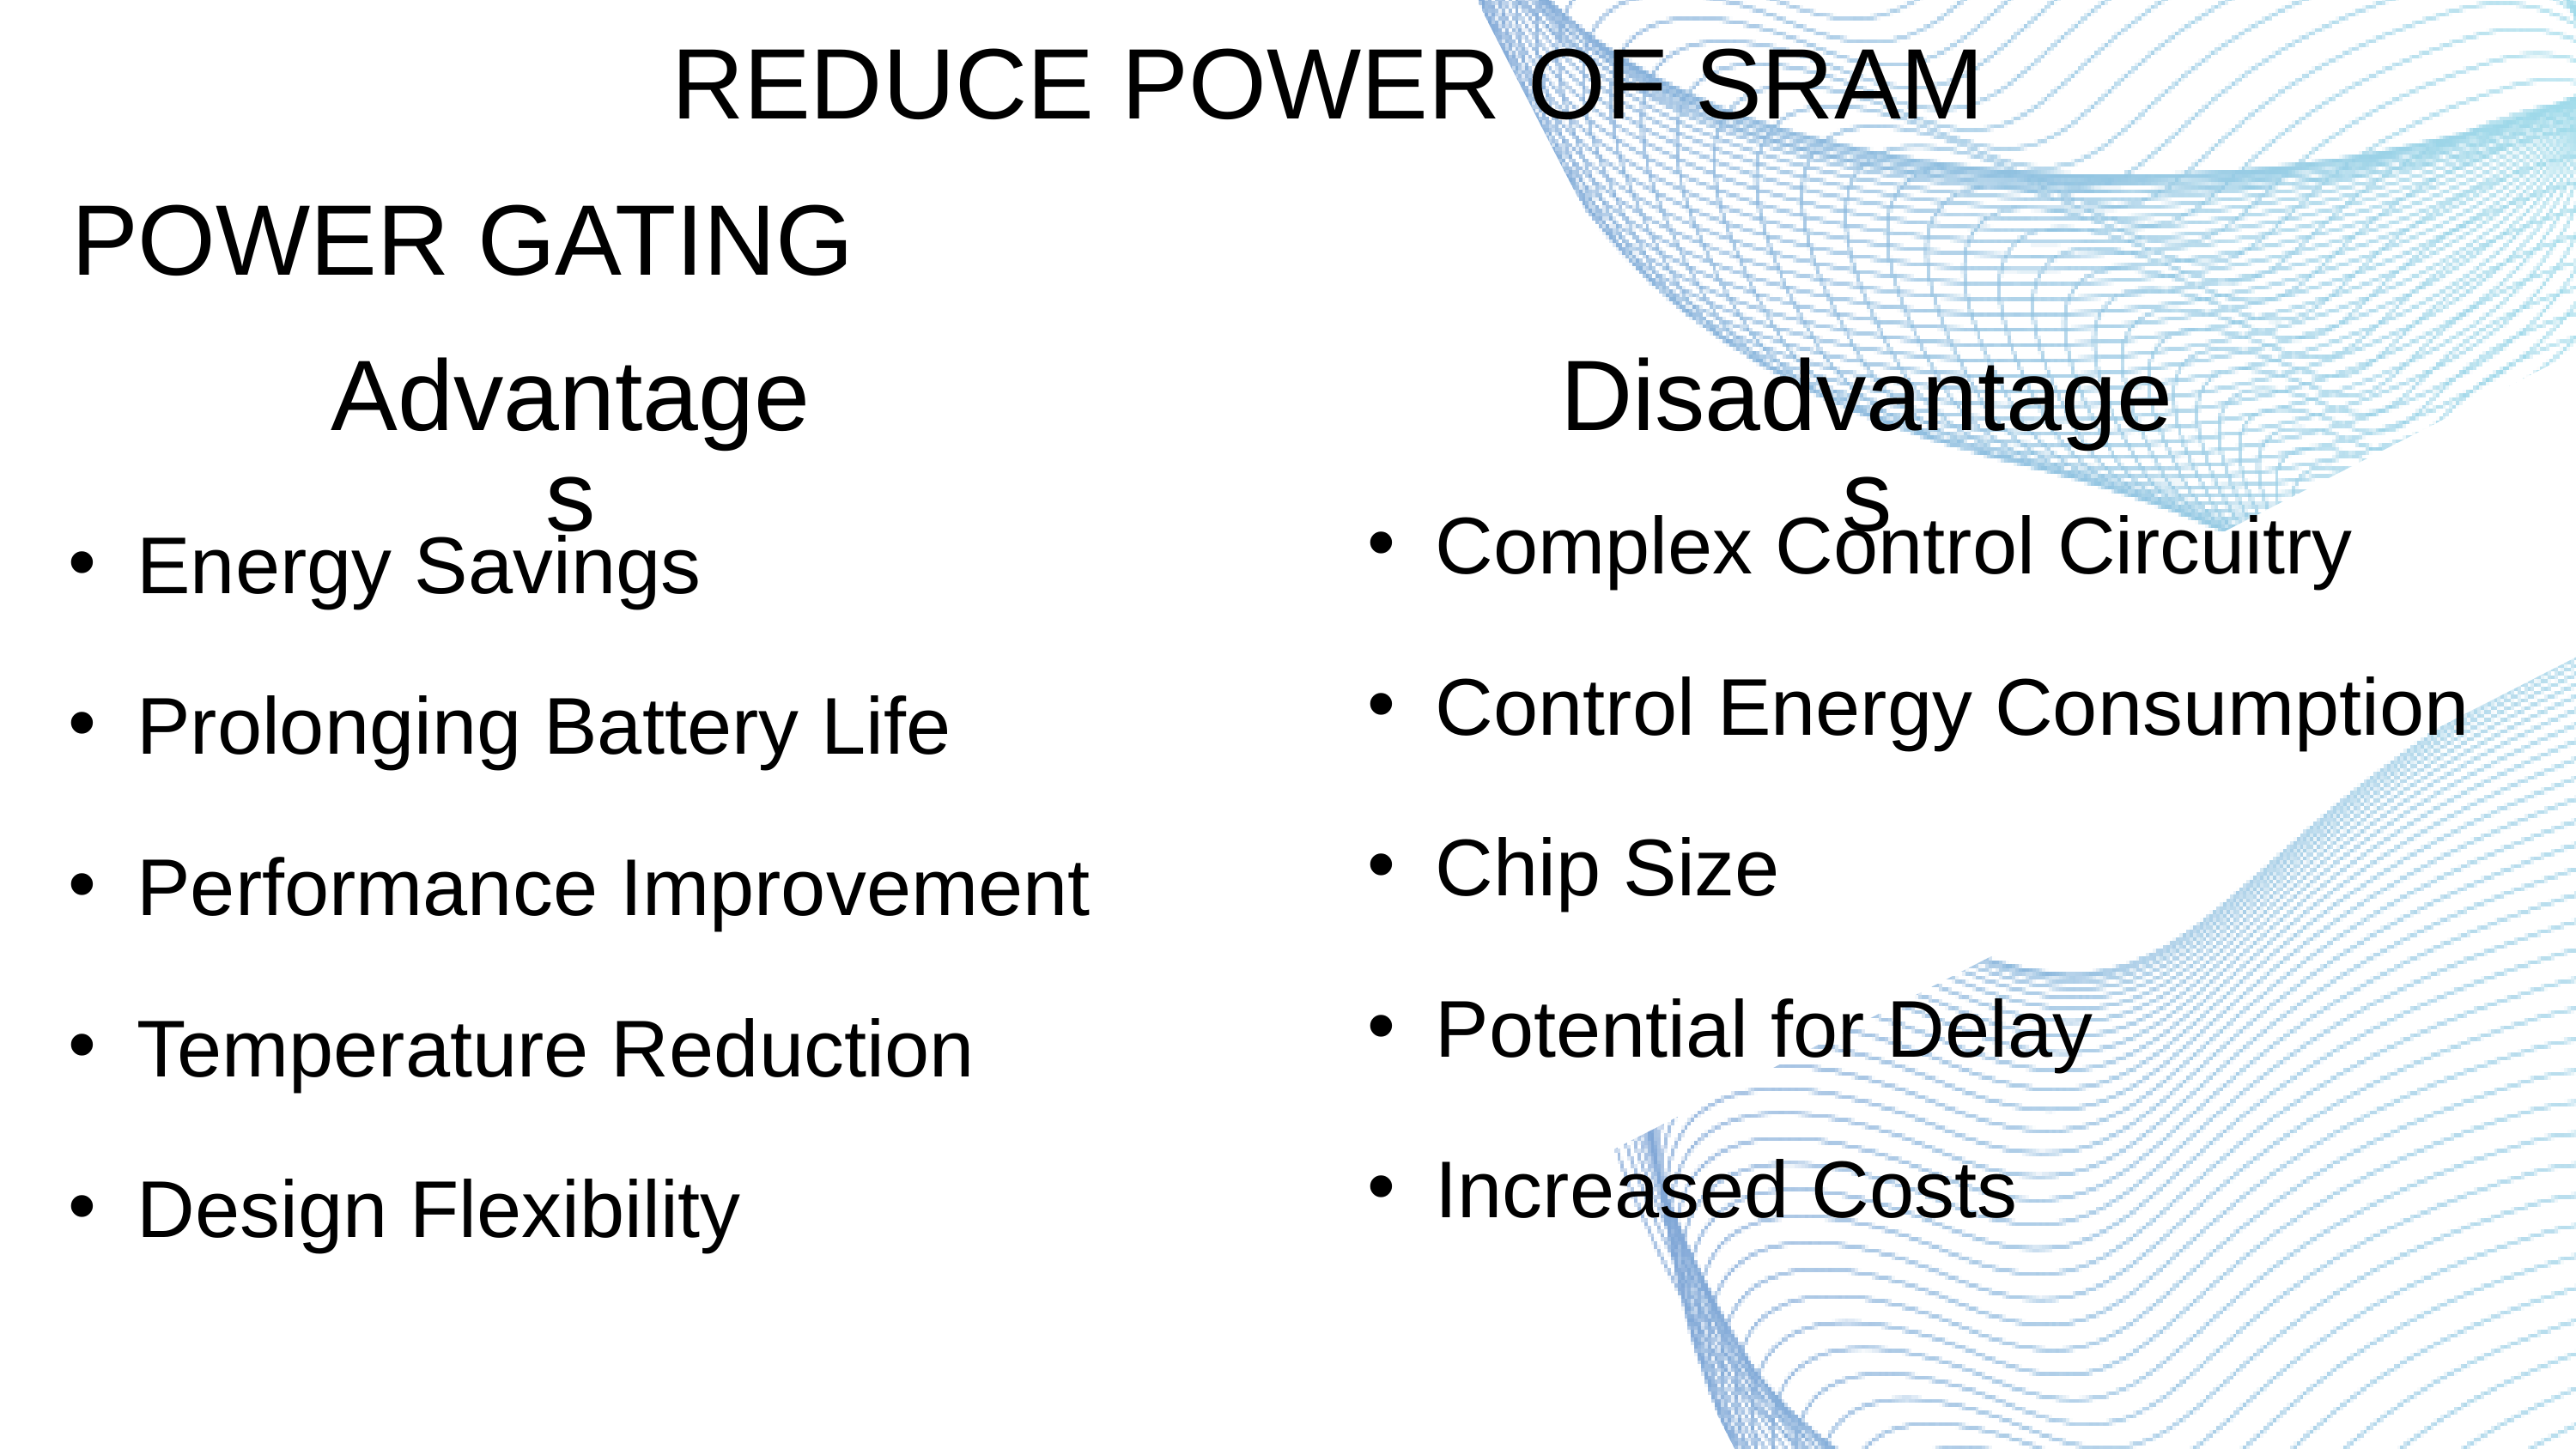

REDUCE POWER OF SRAM
POWER GATING
Advantages
Disadvantages

Complex Control Circuitry

Control Energy Consumption

Chip Size

Potential for Delay

Increased Costs

Energy Savings

Prolonging Battery Life

Performance Improvement

Temperature Reduction

Design Flexibility